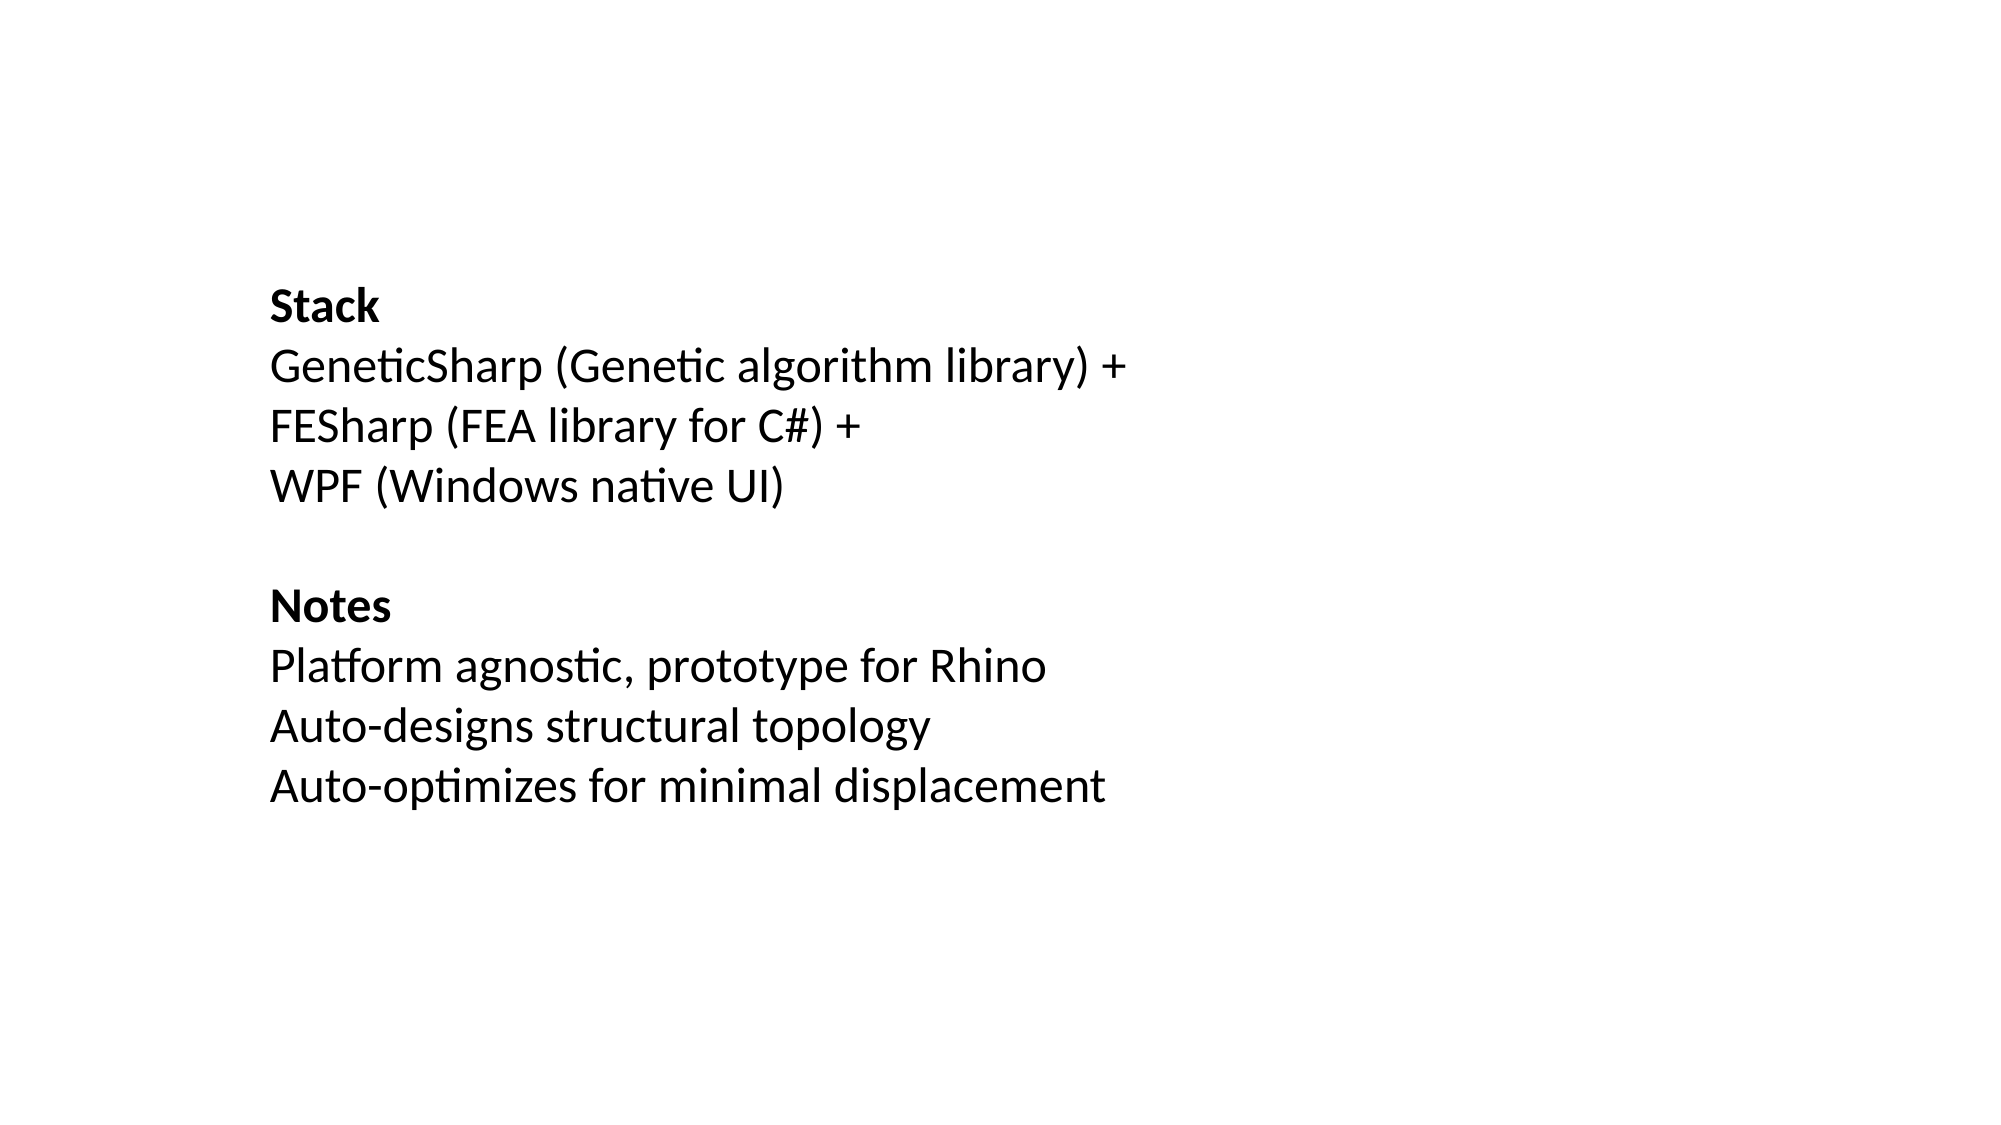

Stack
GeneticSharp (Genetic algorithm library) +
FESharp (FEA library for C#) +
WPF (Windows native UI)

Notes
Platform agnostic, prototype for Rhino
Auto-designs structural topology
Auto-optimizes for minimal displacement